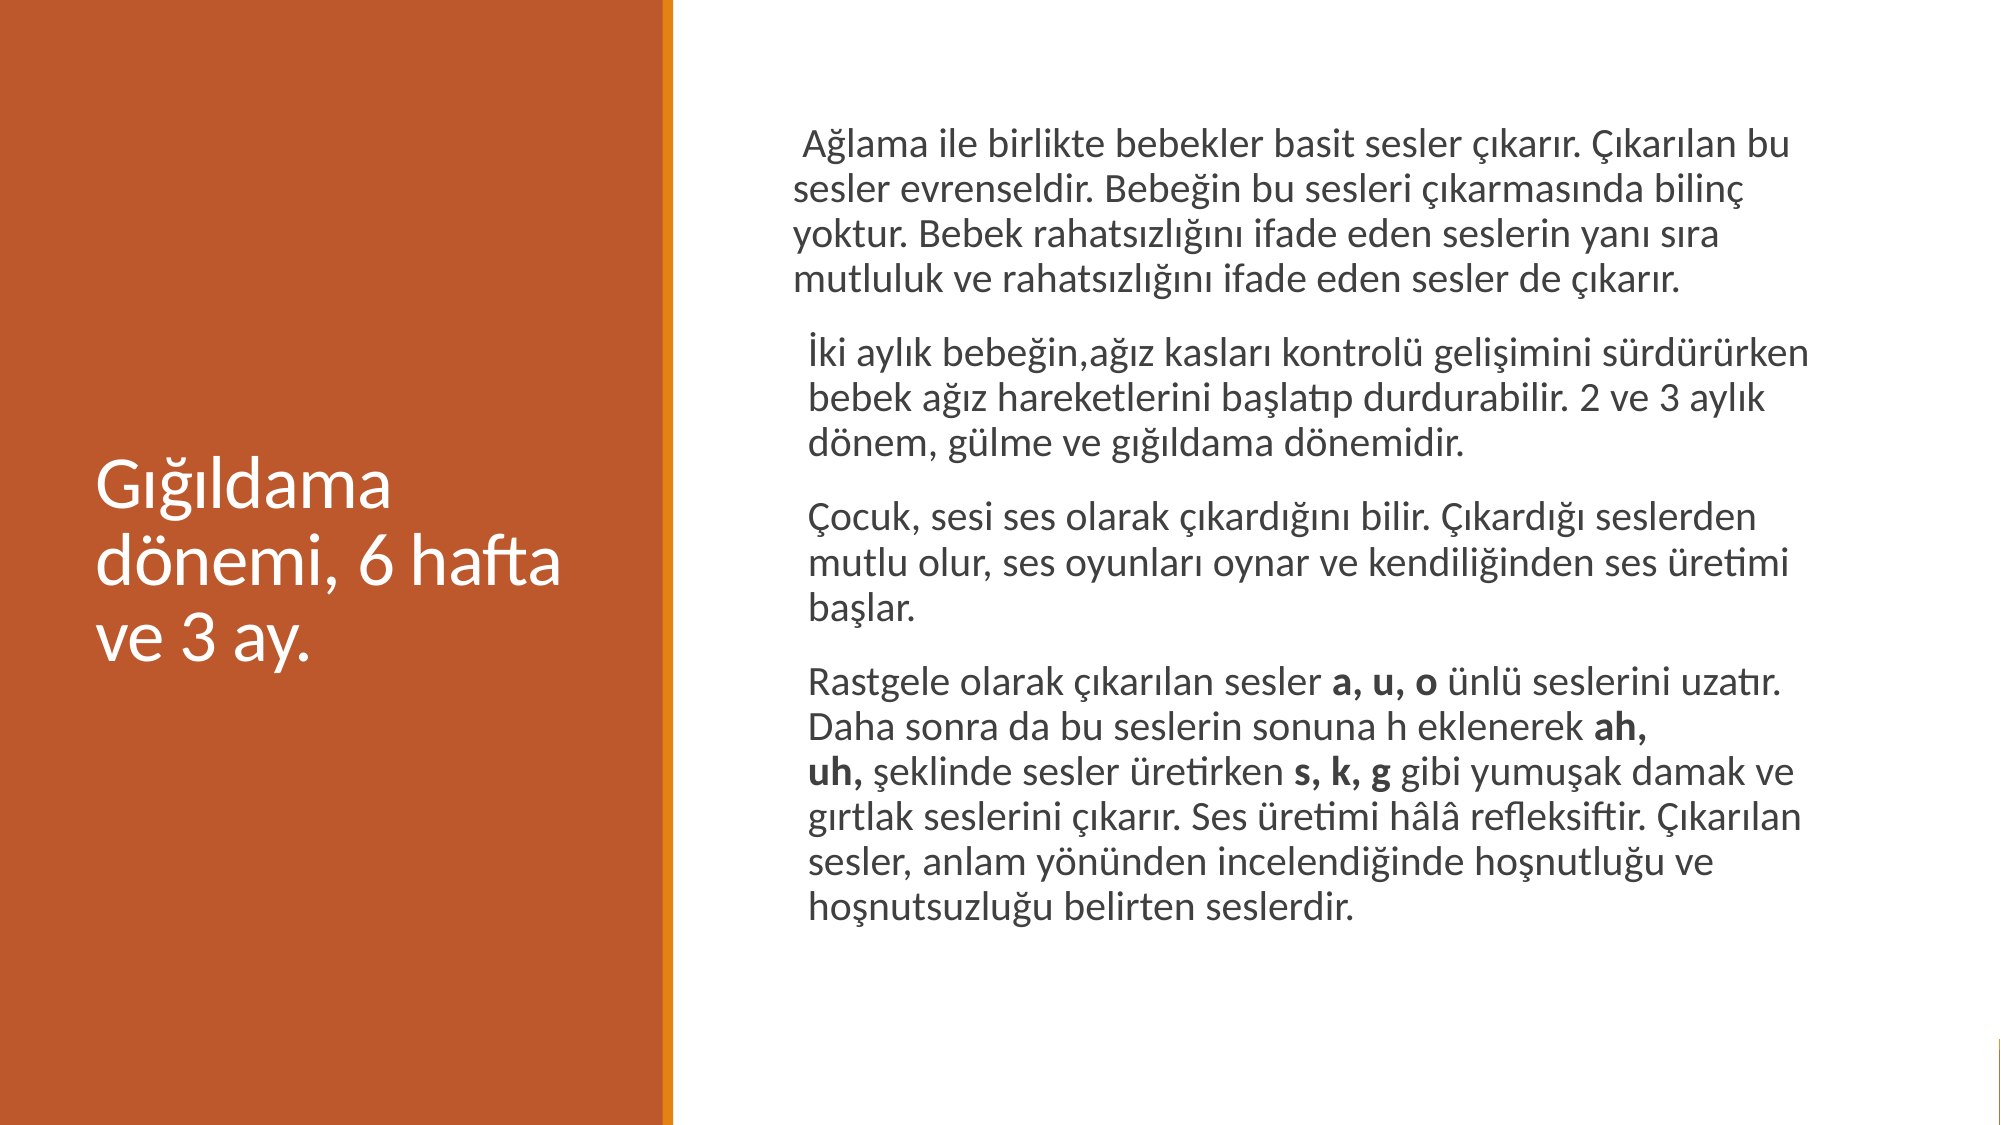

# Gığıldama dönemi, 6 hafta ve 3 ay.
Ağlama ile birlikte bebekler basit sesler çıkarır. Çıkarılan bu sesler evrenseldir. Bebeğin bu sesleri çıkarmasında bilinç yoktur. Bebek rahatsızlığını ifade eden seslerin yanı sıra mutluluk ve rahatsızlığını ifade eden sesler de çıkarır.
İki aylık bebeğin,ağız kasları kontrolü gelişimini sürdürürken bebek ağız hareketlerini başlatıp durdurabilir. 2 ve 3 aylık dönem, gülme ve gığıldama dönemidir.
Çocuk, sesi ses olarak çıkardığını bilir. Çıkardığı seslerden mutlu olur, ses oyunları oynar ve kendiliğinden ses üretimi başlar.
Rastgele olarak çıkarılan sesler a, u, o ünlü seslerini uzatır. Daha sonra da bu seslerin sonuna h eklenerek ah, uh, şeklinde sesler üretirken s, k, g gibi yumuşak damak ve gırtlak seslerini çıkarır. Ses üretimi hâlâ refleksiftir. Çıkarılan sesler, anlam yönünden incelendiğinde hoşnutluğu ve hoşnutsuzluğu belirten seslerdir.